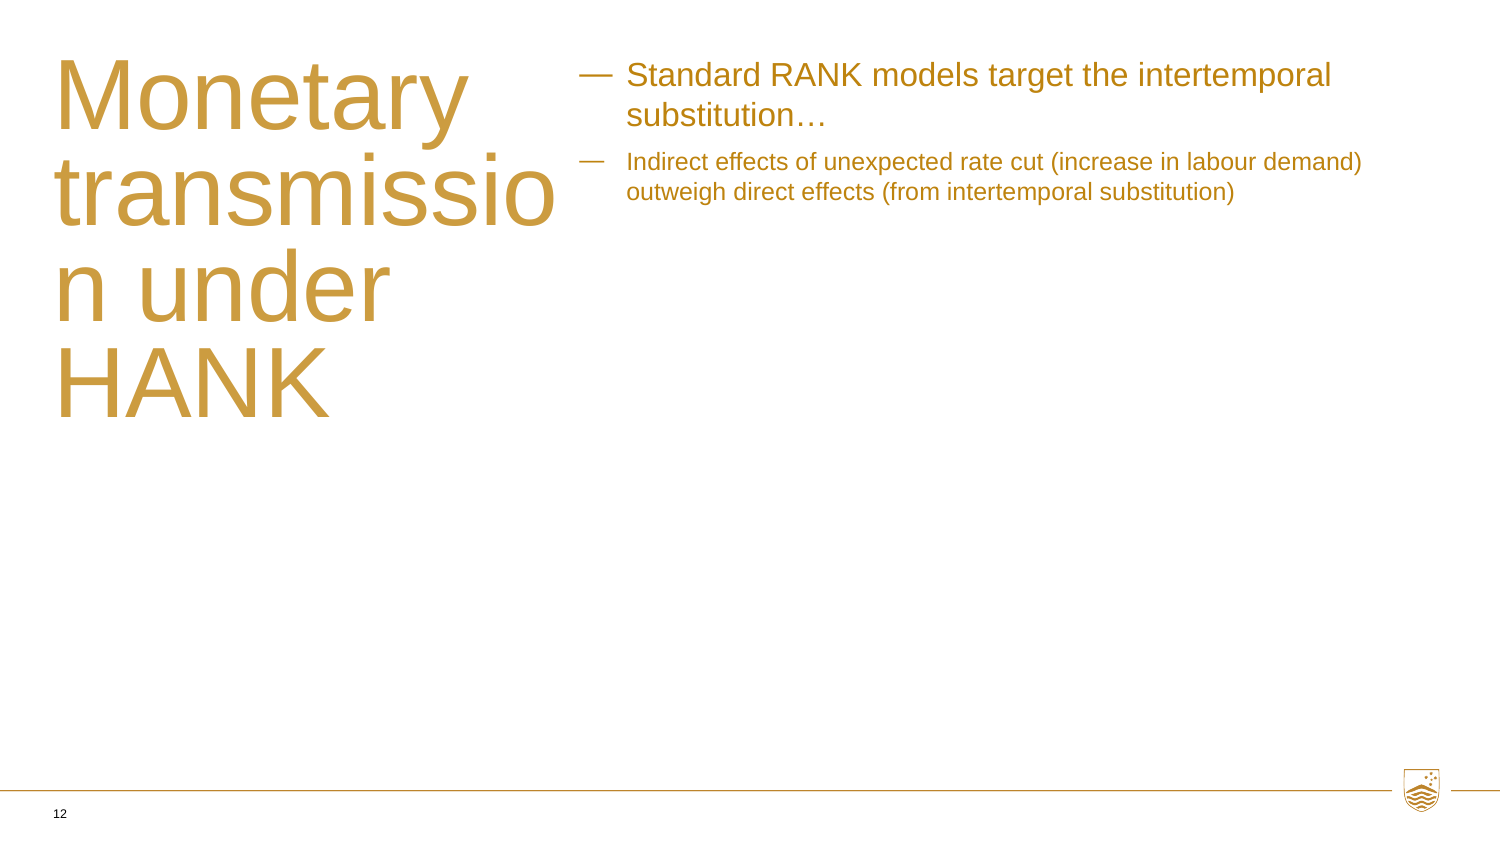

# Monetary transmission under HANK
Standard RANK models target the intertemporal substitution…
Indirect effects of unexpected rate cut (increase in labour demand) outweigh direct effects (from intertemporal substitution)

12